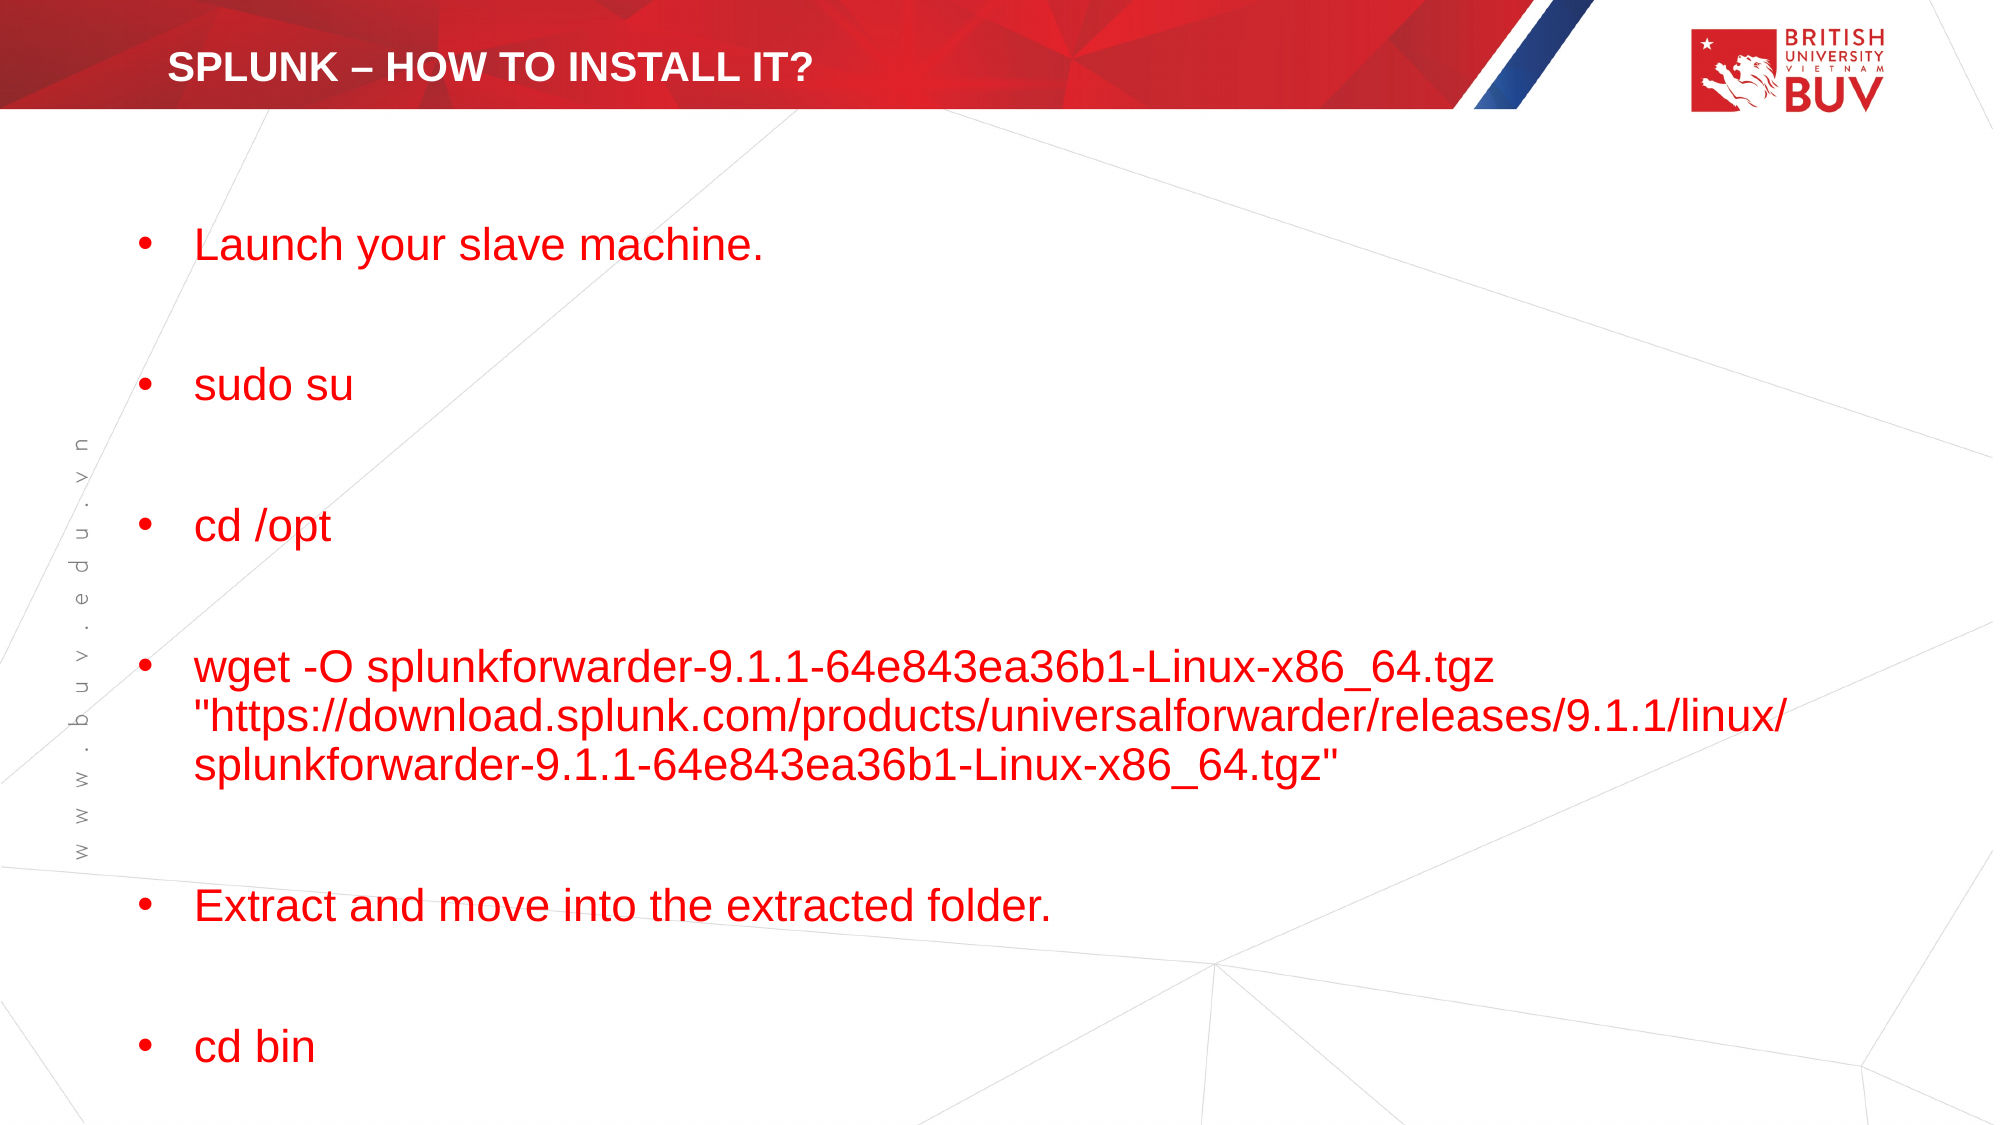

SPLUNK – HOW TO INSTALL IT?

Launch your slave machine.

sudo su

cd /opt

wget -O splunkforwarder-9.1.1-64e843ea36b1-Linux-x86_64.tgz "https://download.splunk.com/products/universalforwarder/releases/9.1.1/linux/splunkforwarder-9.1.1-64e843ea36b1-Linux-x86_64.tgz"

Extract and move into the extracted folder.

cd bin